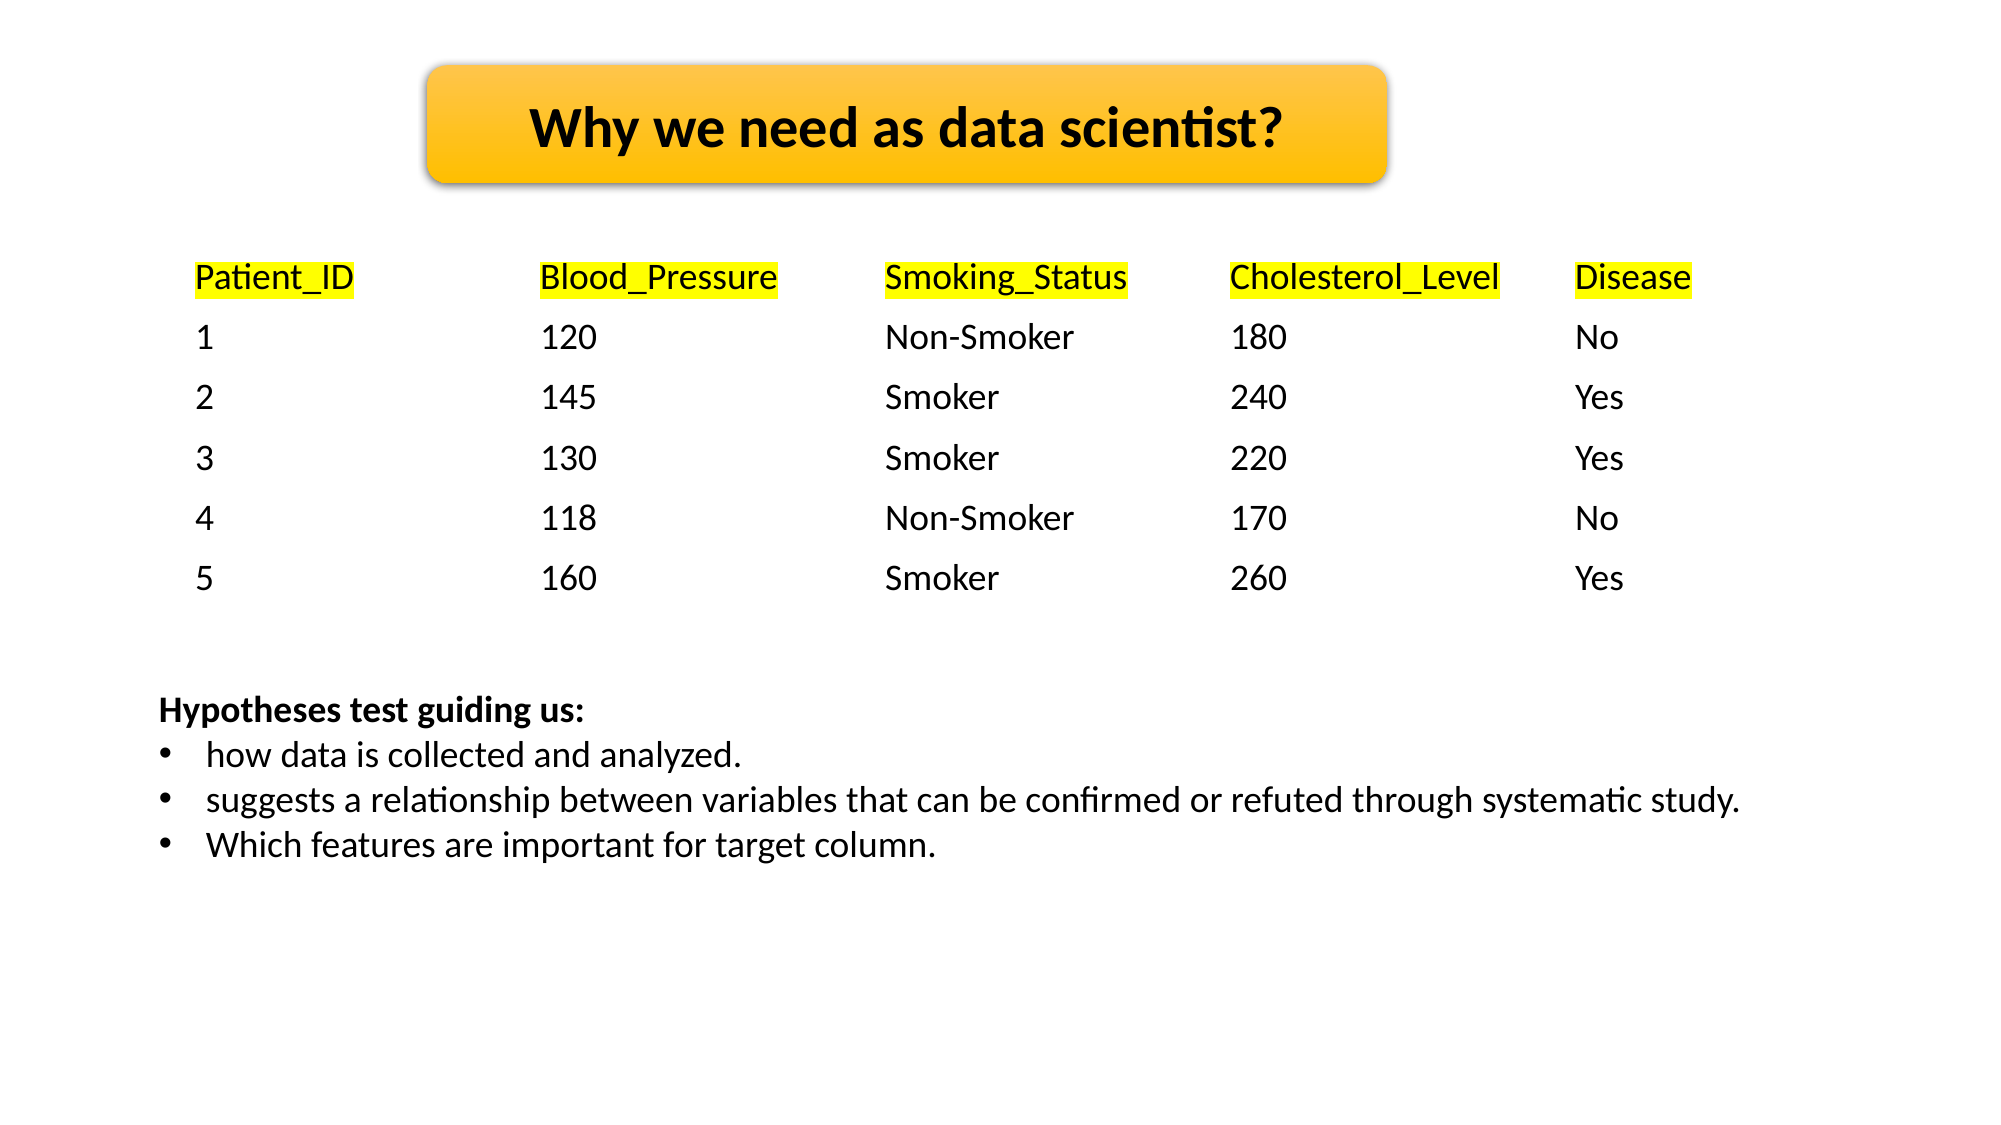

Why we need as data scientist?
| Patient\_ID | Blood\_Pressure | Smoking\_Status | Cholesterol\_Level | Disease |
| --- | --- | --- | --- | --- |
| 1 | 120 | Non-Smoker | 180 | No |
| 2 | 145 | Smoker | 240 | Yes |
| 3 | 130 | Smoker | 220 | Yes |
| 4 | 118 | Non-Smoker | 170 | No |
| 5 | 160 | Smoker | 260 | Yes |
Hypotheses test guiding us:
how data is collected and analyzed.
suggests a relationship between variables that can be confirmed or refuted through systematic study.
Which features are important for target column.